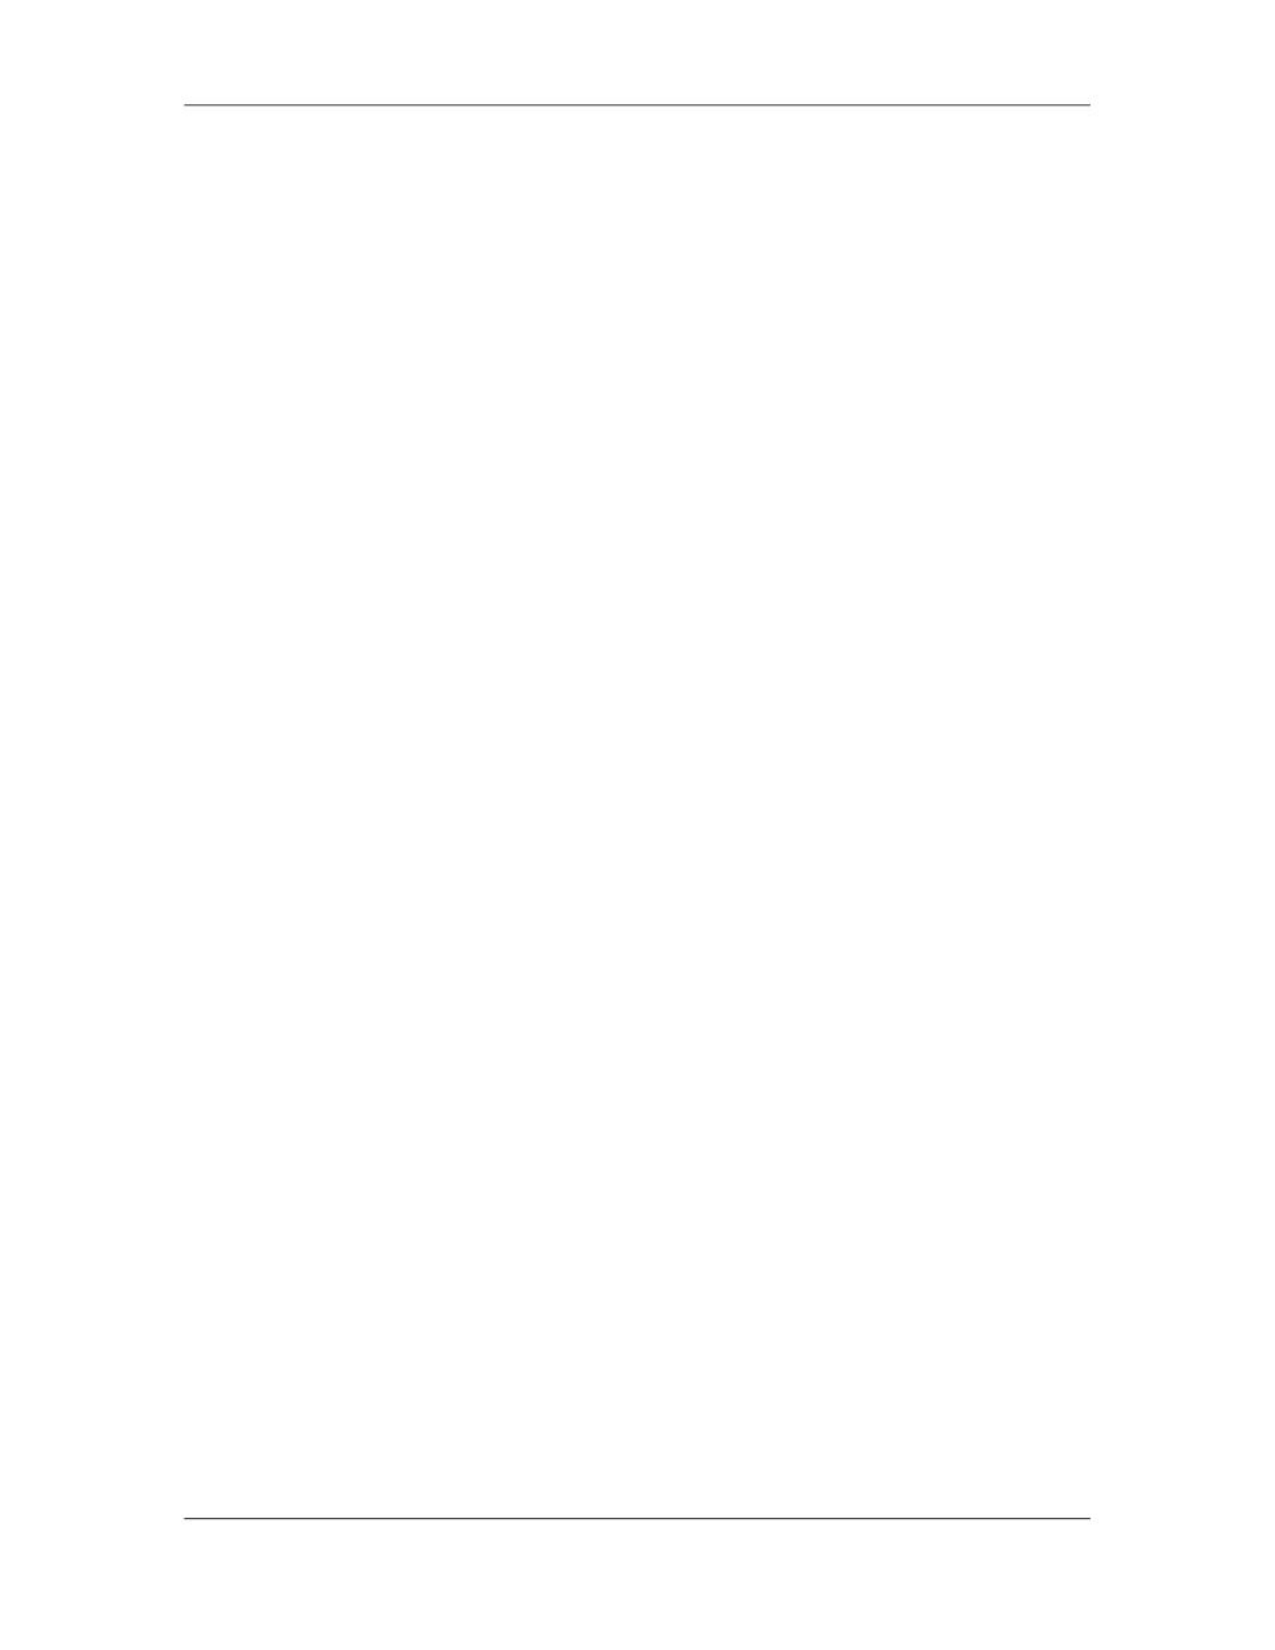

Software Project Management (CS615)

																																																																																																																																																																																																																														LECTURE # 17

																																																																																																																																																																			2. Software Development Fundamentals

																																																																																																																																																																																																									Technical Fundamentals

																																																																											2.14  Software Configuration management

																																																																																																																								b.							Controlling Versions

																																																																																																																								Version control combines procedures and tools to manage different versions
																																																																																																																								of configuration objects that are created during software product development.

																																																																																																																								To control versions, you can use Version Control Register. In Version Control
																																																																																																																								Register, you enter the details of components, such as component

																																																																																																																								identification numbers, their versions, and dates of validity. It is advisable to
																																																																																																																								release a baseline after a version is released. Baseline is a specification or a

																																																																																																																								product that is formally reviewed and agreed upon. This serves as the basis for
																																																																																																																								further development. Baseline can be changed only through formal change

																																																																																																																								control procedures. A baseline consists of a set of SCIs that are logically
																																																																																																																								related to each other. Baselines are established when subsequent changes to

																																																																																																																								the SCIs need to be controlled. Version control is essential so that everybody
																																																																																																																								uses only the latest version. Any kind of version mismatch might result in

																																																																																																																								rework.

																																																																																																																								c.								Controlling Changes

																																																																																																																								Uncontrolled change can lead to chaos. Change control combines human
																																																																																																																								procedures and automated tools to provide a mechanism for controlling

																																																																																																																								change. The purpose of change control is to monitor and control changes in
																																																																																																																								order to baseline SCIs. There are various reasons that trigger changes. A

																																																																																																																								problem report might call for a change. Similarly, suggestions or ideas from
																																																																																																																								brainstorming sessions and feedback from clients can result in change.

																																																																																																																								Modifications or addition to functionality and changes in environment can
																																																																																																																								also cause changes. The Figure 1 explains the formal change control process

																																																																																																																								using a flow chart.

																																																																																						                                                                                                                                 112

																																																																																																																																																																																						© Copyright Virtual University of Pakistan